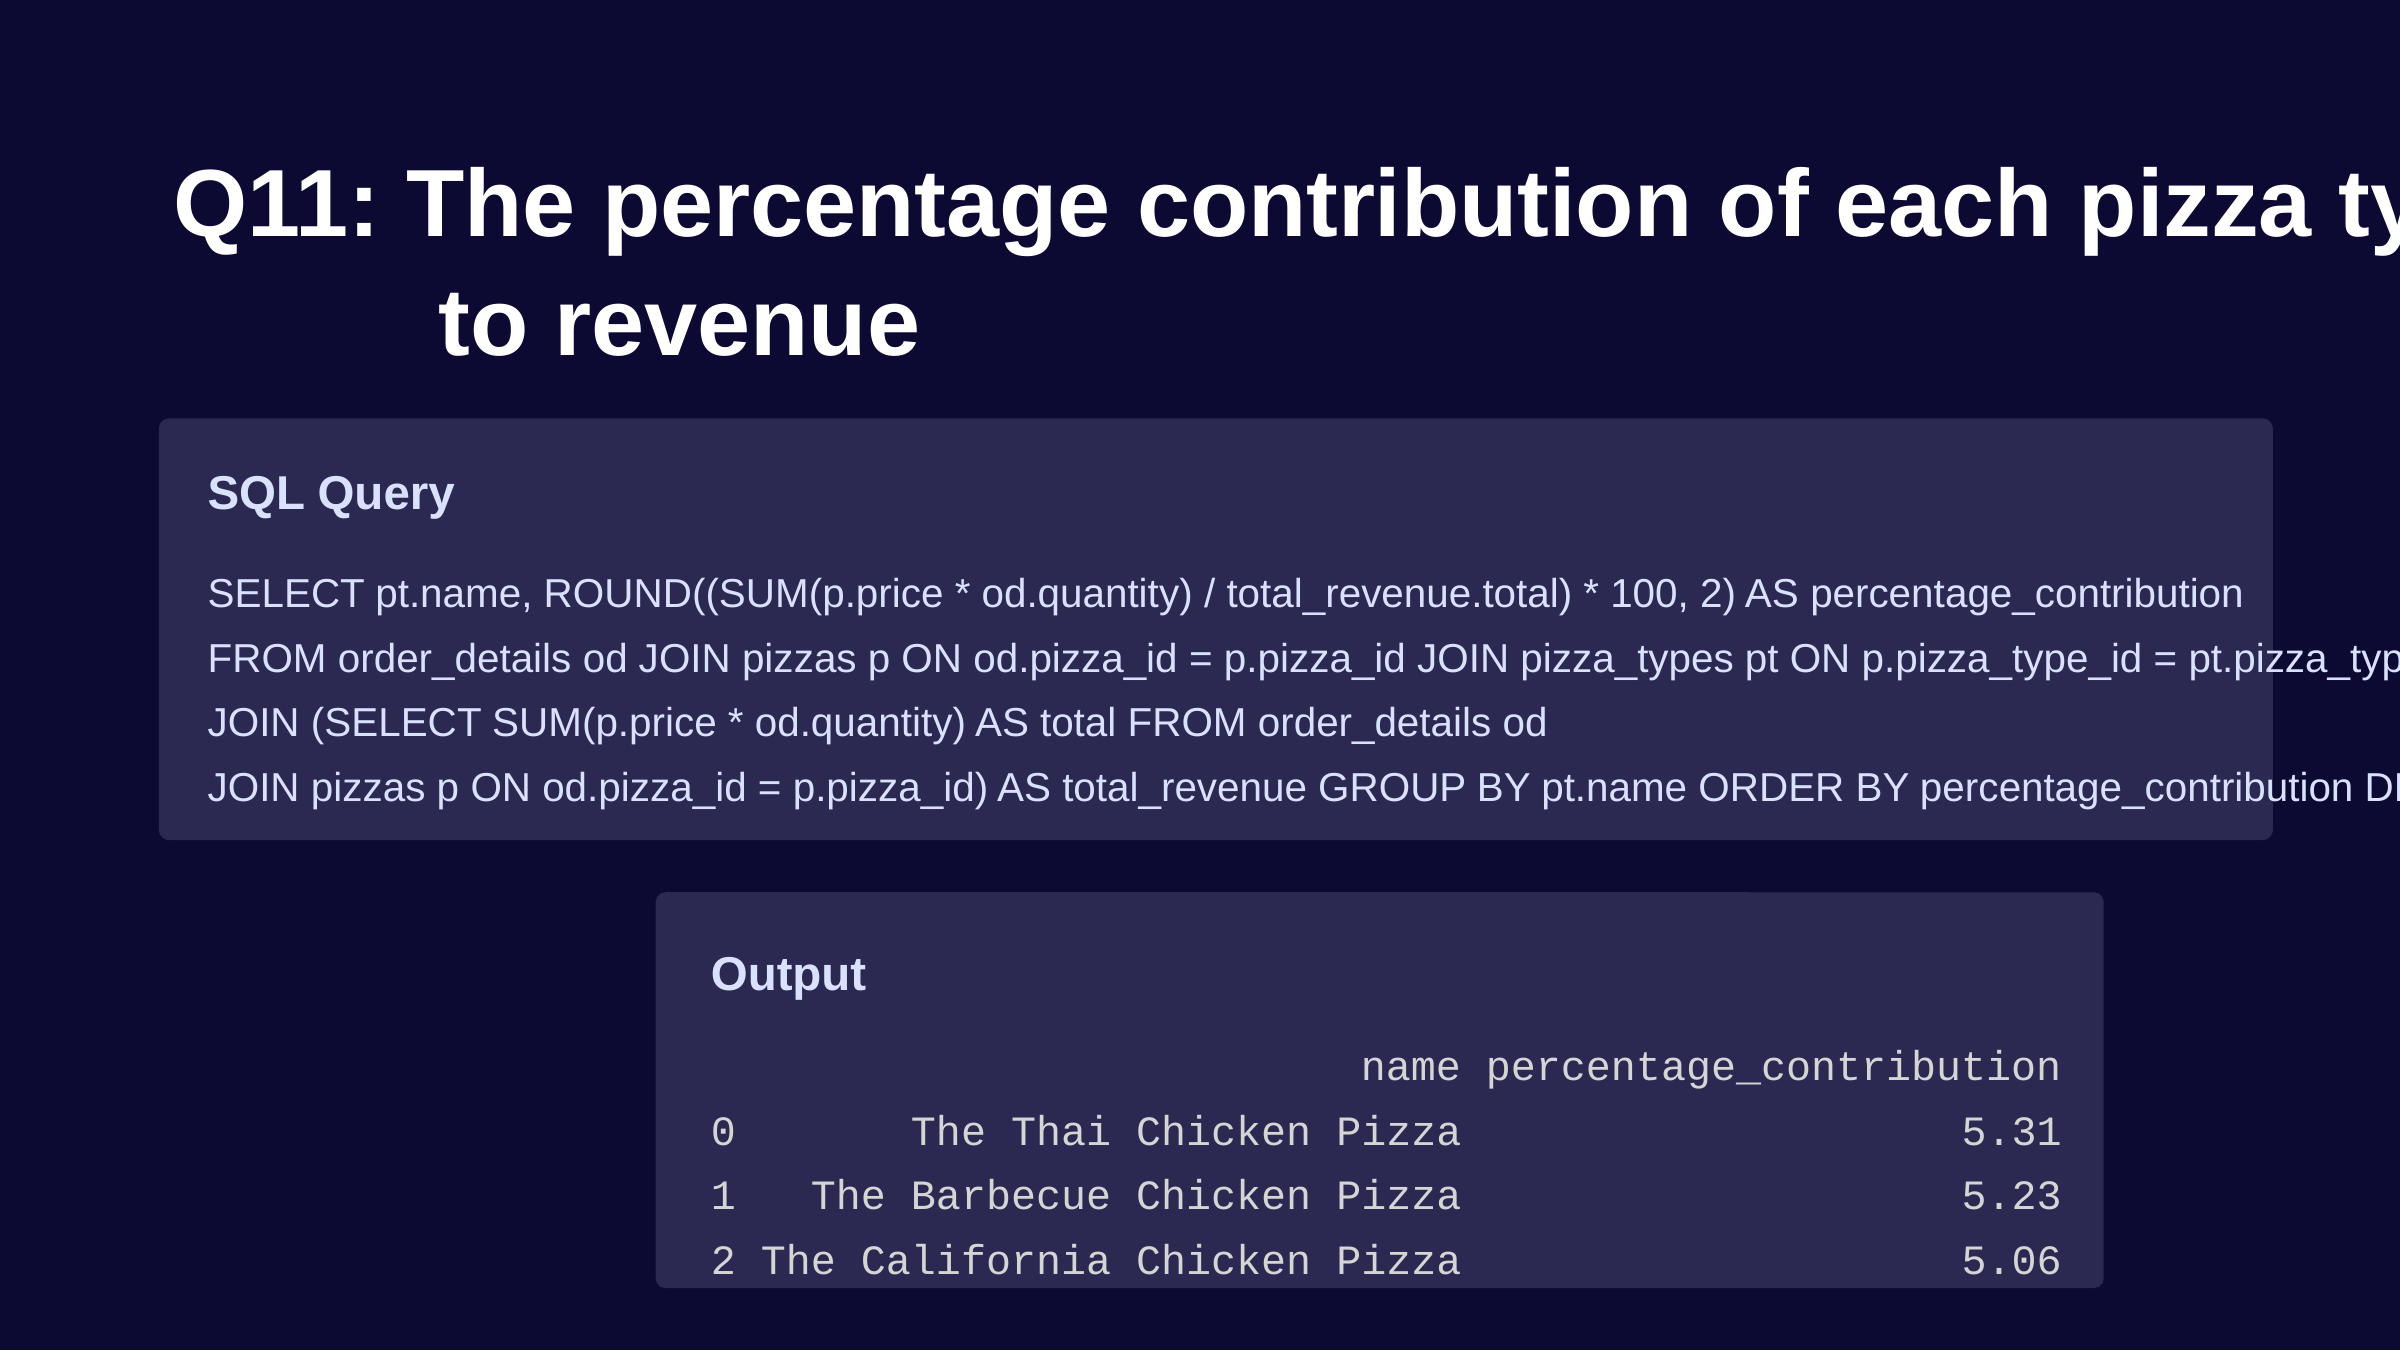

Q11: The percentage contribution of each pizza type
          to revenue

SQL Query
SELECT pt.name, ROUND((SUM(p.price * od.quantity) / total_revenue.total) * 100, 2) AS percentage_contribution
FROM order_details od JOIN pizzas p ON od.pizza_id = p.pizza_id JOIN pizza_types pt ON p.pizza_type_id = pt.pizza_type_id
JOIN (SELECT SUM(p.price * od.quantity) AS total FROM order_details od
JOIN pizzas p ON od.pizza_id = p.pizza_id) AS total_revenue GROUP BY pt.name ORDER BY percentage_contribution DESC;

Output
                          name percentage_contribution
0       The Thai Chicken Pizza                    5.31
1   The Barbecue Chicken Pizza                    5.23
2 The California Chicken Pizza                    5.06